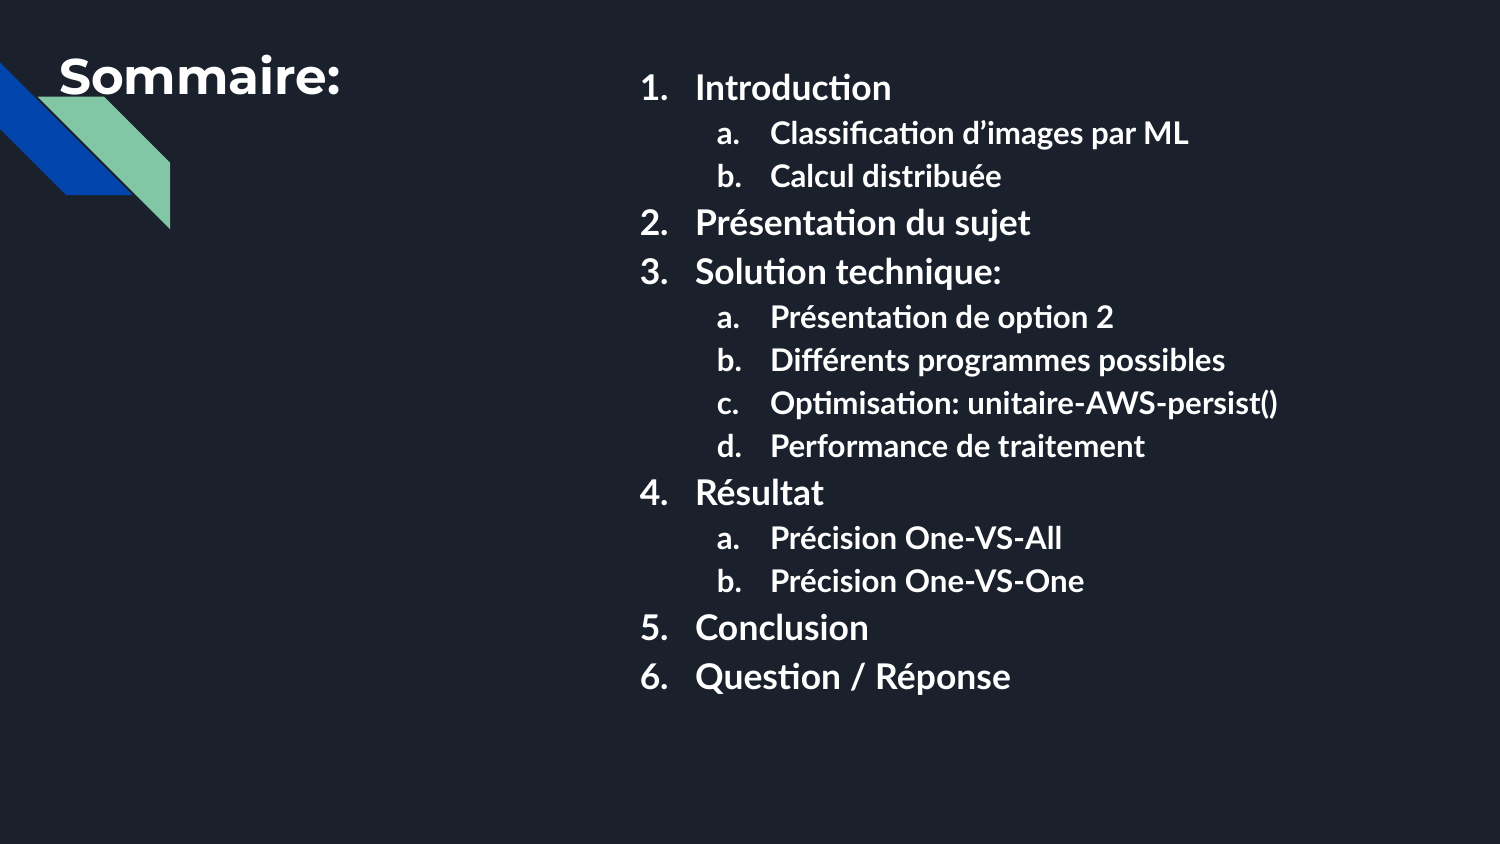

# Sommaire:
Introduction
Classification d’images par ML
Calcul distribuée
Présentation du sujet
Solution technique:
Présentation de option 2
Différents programmes possibles
Optimisation: unitaire-AWS-persist()
Performance de traitement
Résultat
Précision One-VS-All
Précision One-VS-One
Conclusion
Question / Réponse